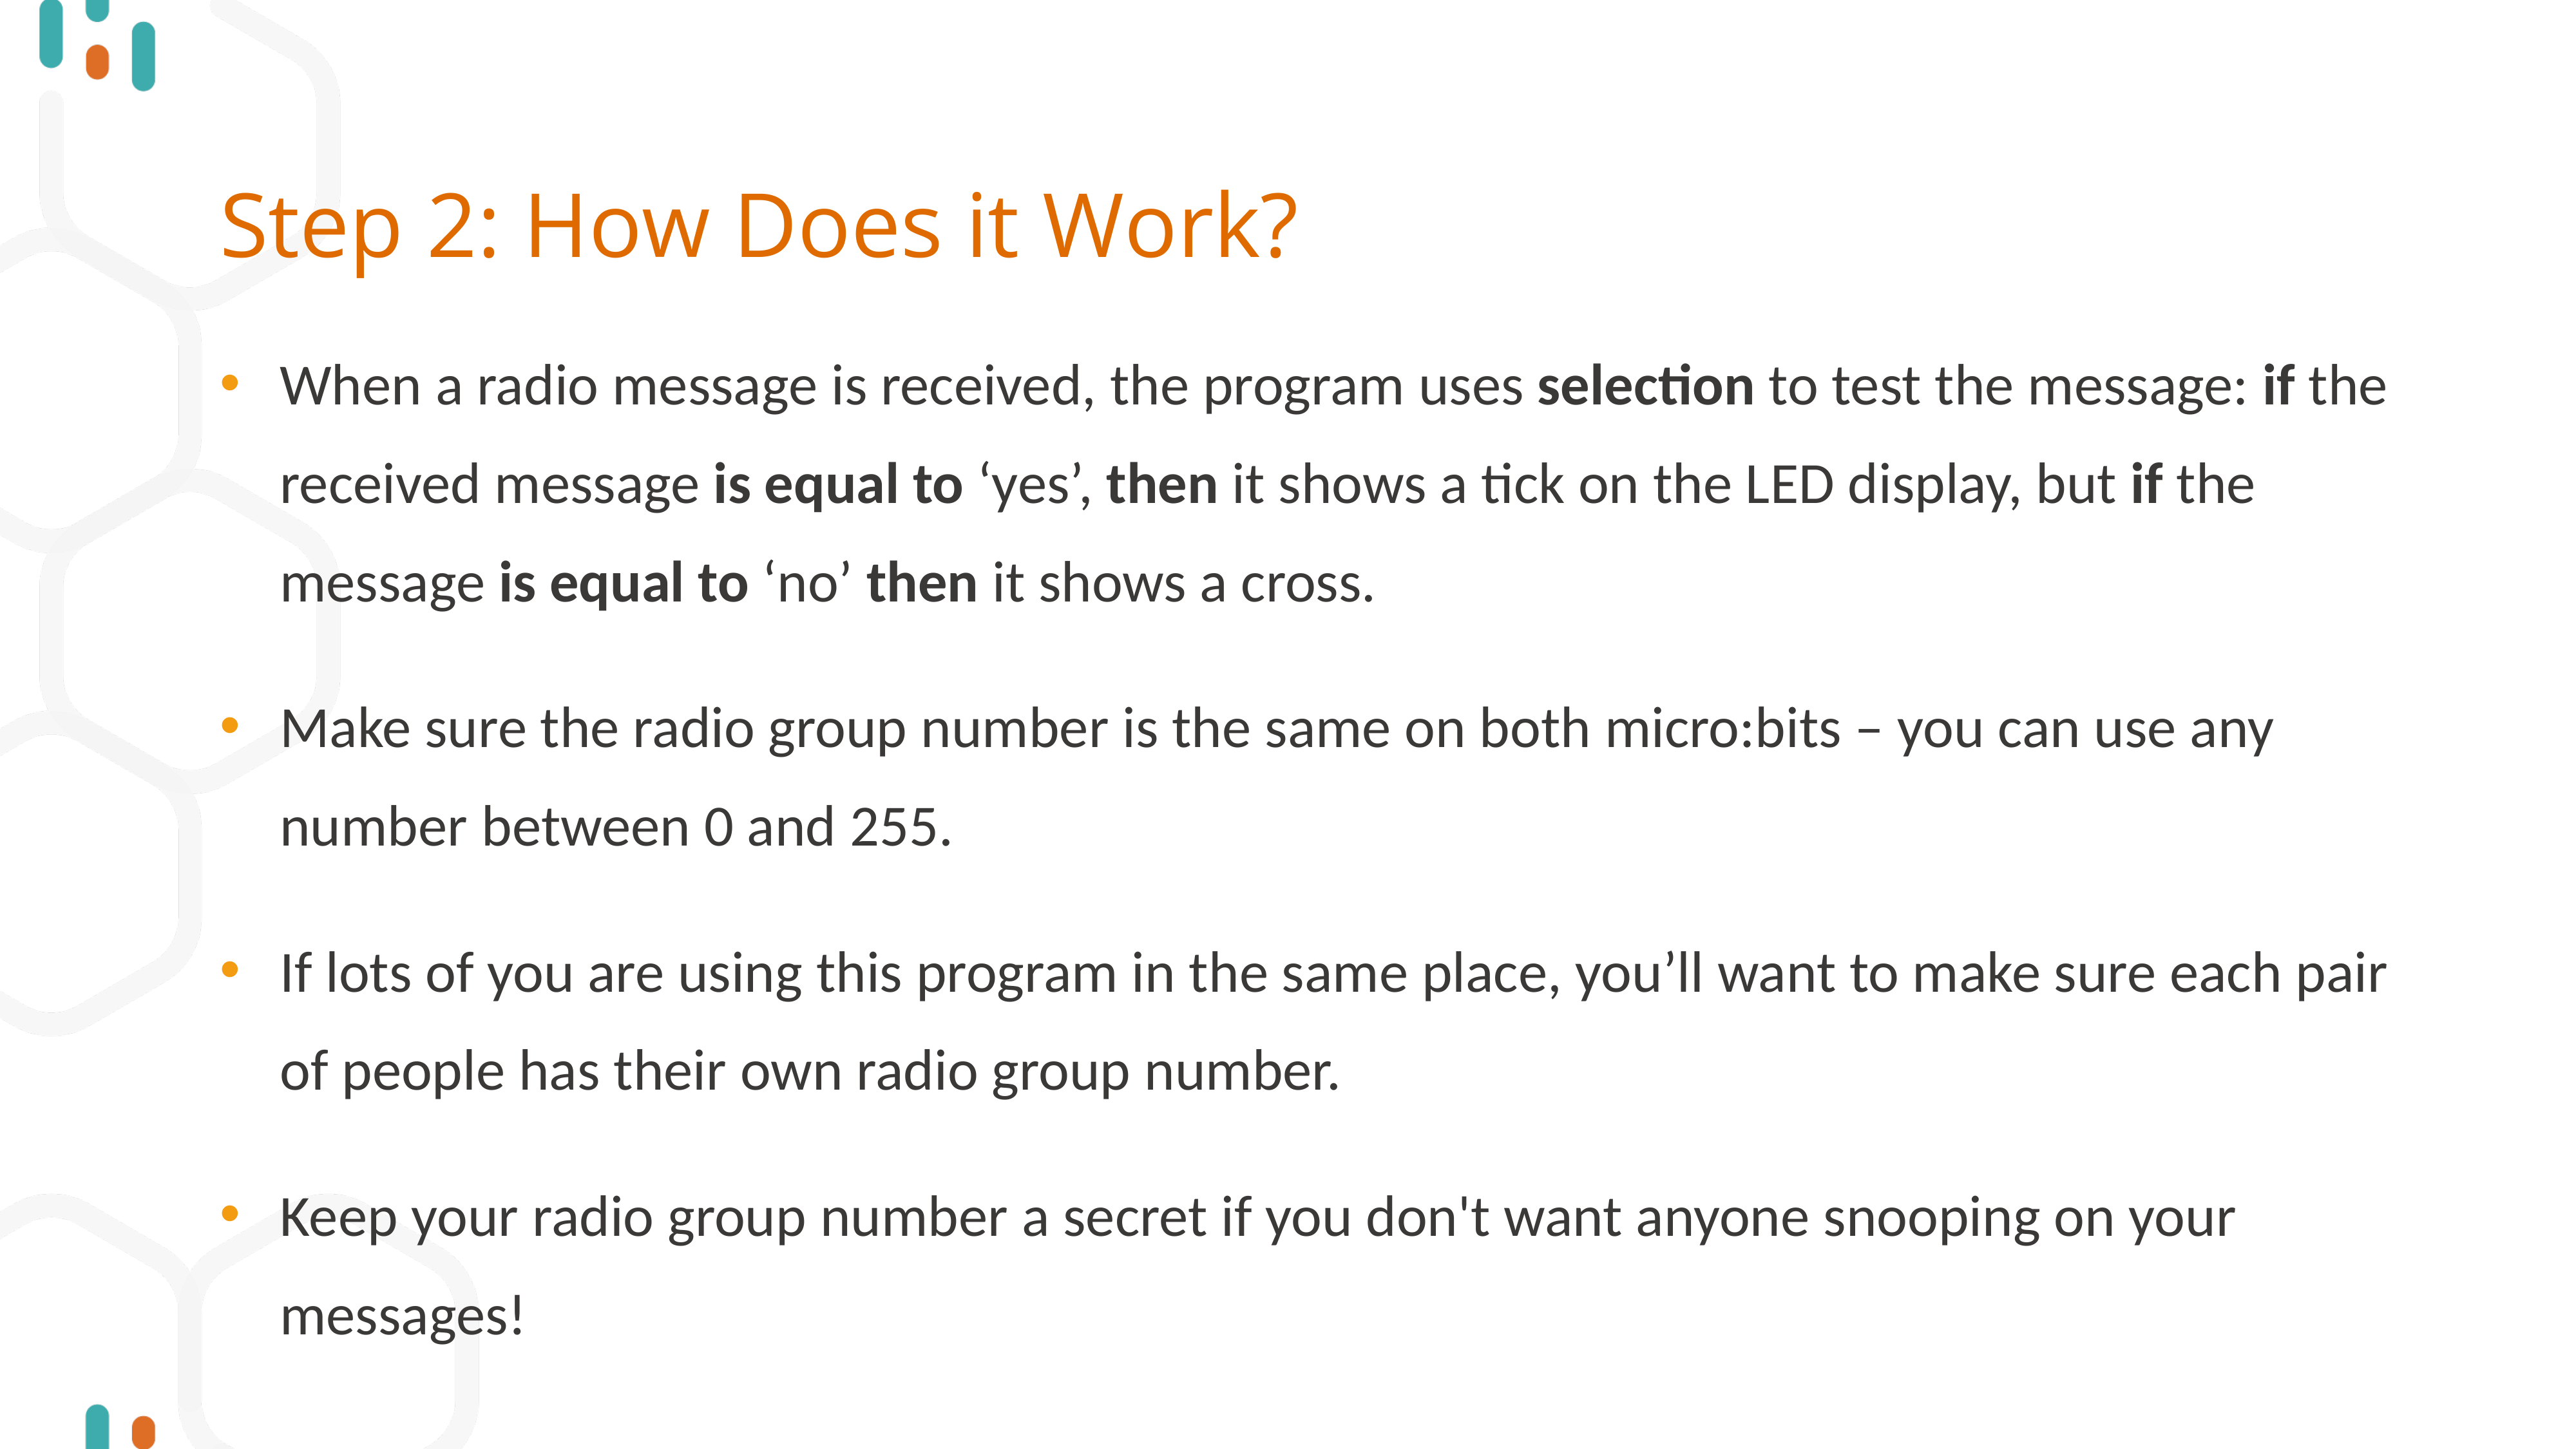

# Step 2: How Does it Work?
When a radio message is received, the program uses selection to test the message: if the received message is equal to ‘yes’, then it shows a tick on the LED display, but if the message is equal to ‘no’ then it shows a cross.
Make sure the radio group number is the same on both micro:bits – you can use any number between 0 and 255.
If lots of you are using this program in the same place, you’ll want to make sure each pair of people has their own radio group number.
Keep your radio group number a secret if you don't want anyone snooping on your messages!